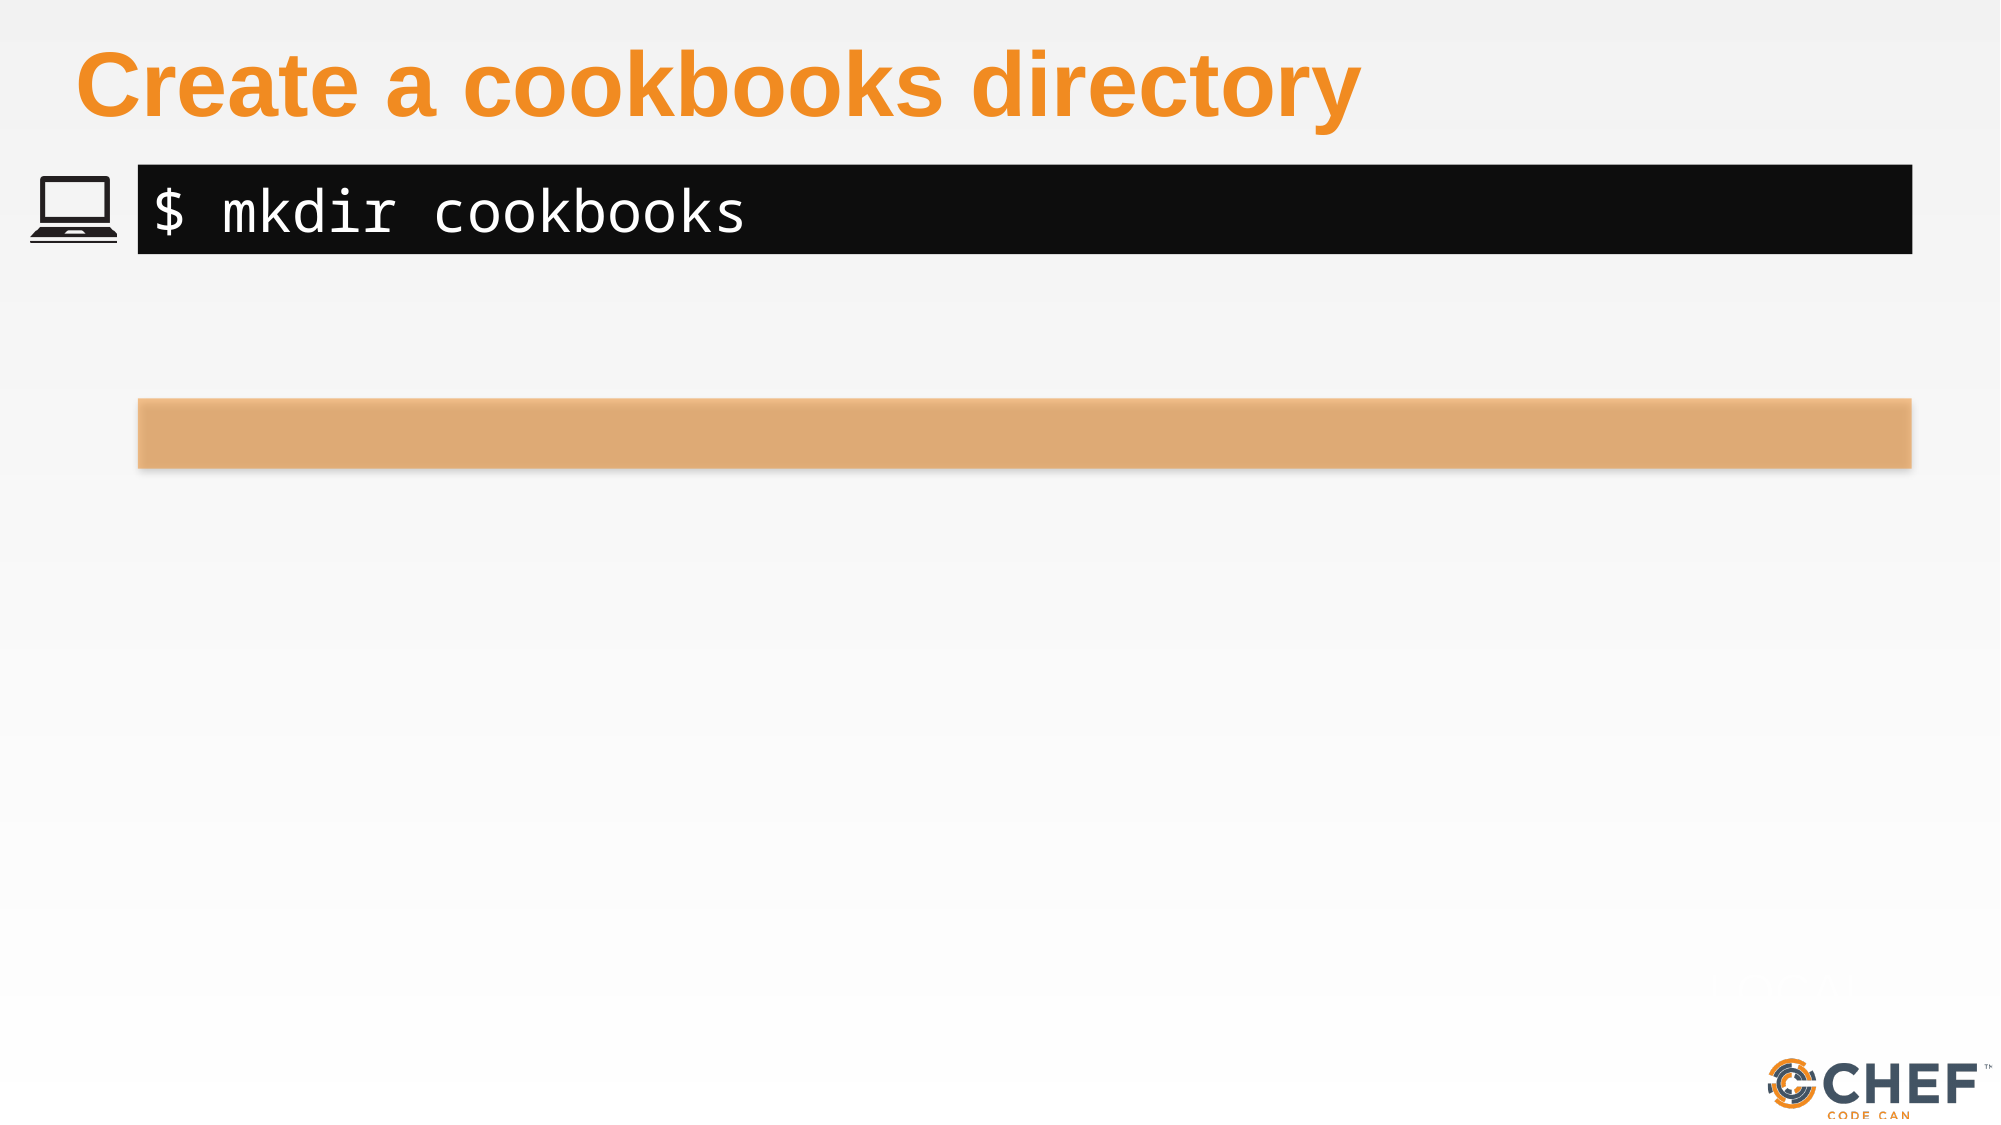

# Create a cookbooks directory
$ mkdir cookbooks